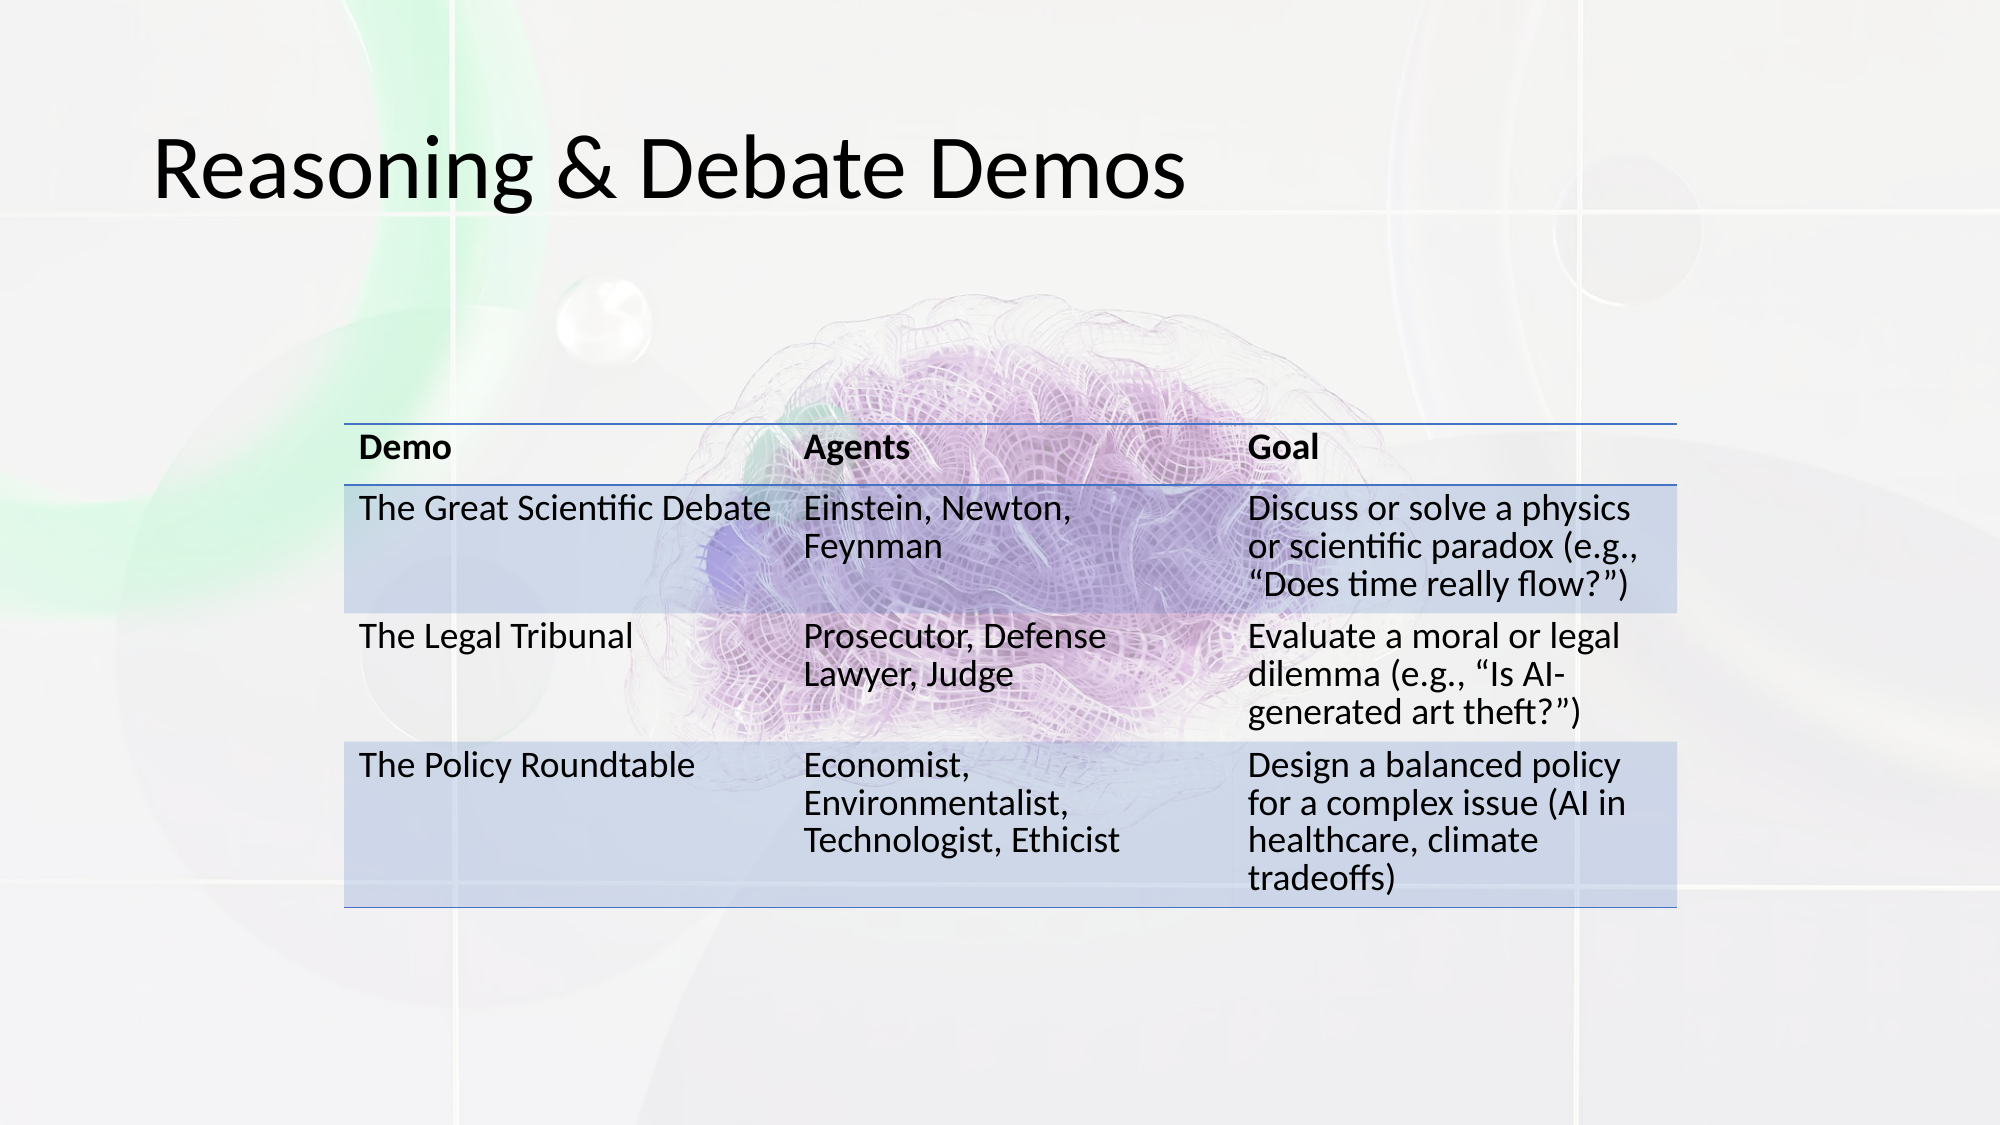

# Reasoning & Debate Demos
| Demo | Agents | Goal |
| --- | --- | --- |
| The Great Scientific Debate | Einstein, Newton, Feynman | Discuss or solve a physics or scientific paradox (e.g., “Does time really flow?”) |
| The Legal Tribunal | Prosecutor, Defense Lawyer, Judge | Evaluate a moral or legal dilemma (e.g., “Is AI-generated art theft?”) |
| The Policy Roundtable | Economist, Environmentalist, Technologist, Ethicist | Design a balanced policy for a complex issue (AI in healthcare, climate tradeoffs) |